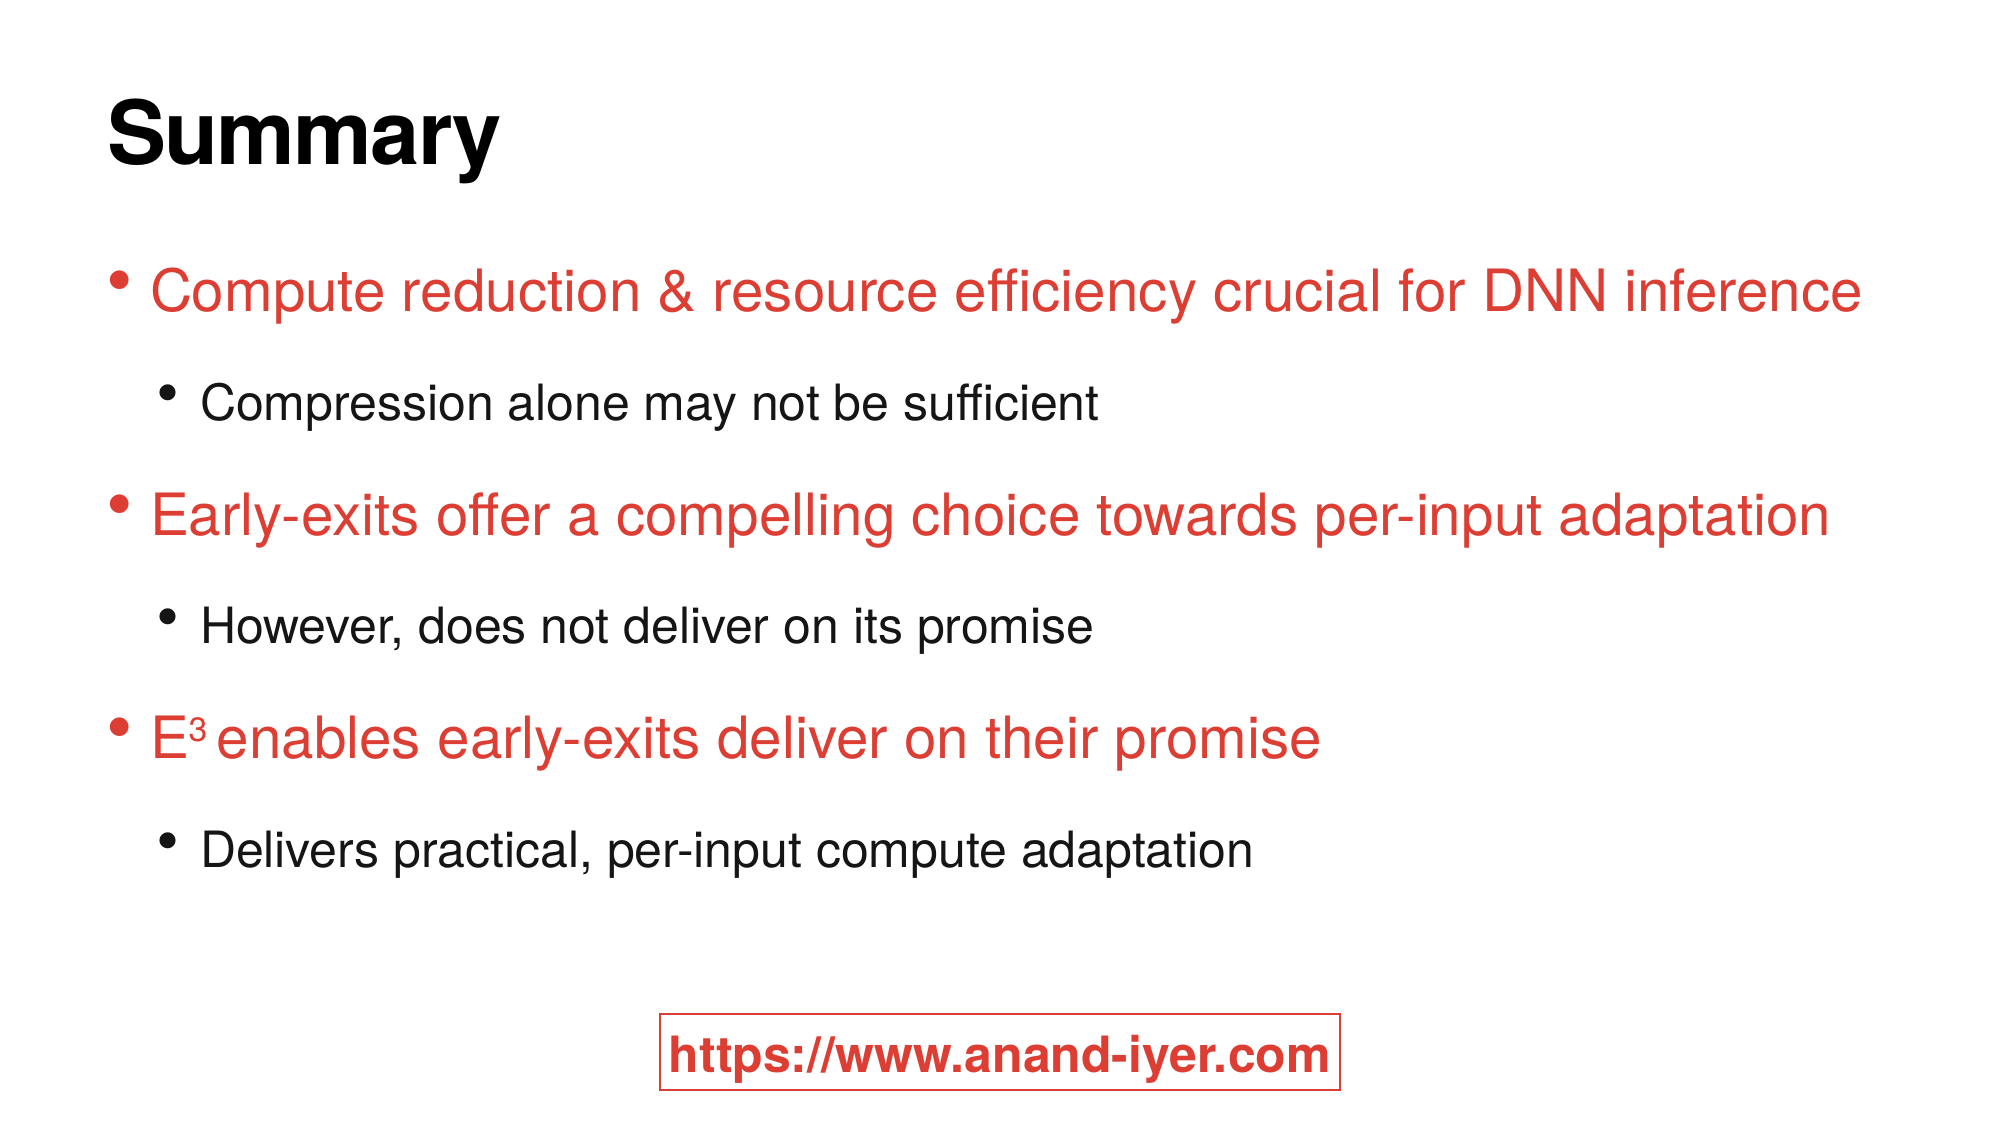

# Summary
Compute reduction & resource efficiency crucial for DNN inference
Compression alone may not be sufficient
Early-exits offer a compelling choice towards per-input adaptation
However, does not deliver on its promise
E3 enables early-exits deliver on their promise
Delivers practical, per-input compute adaptation

https://www.anand-iyer.com